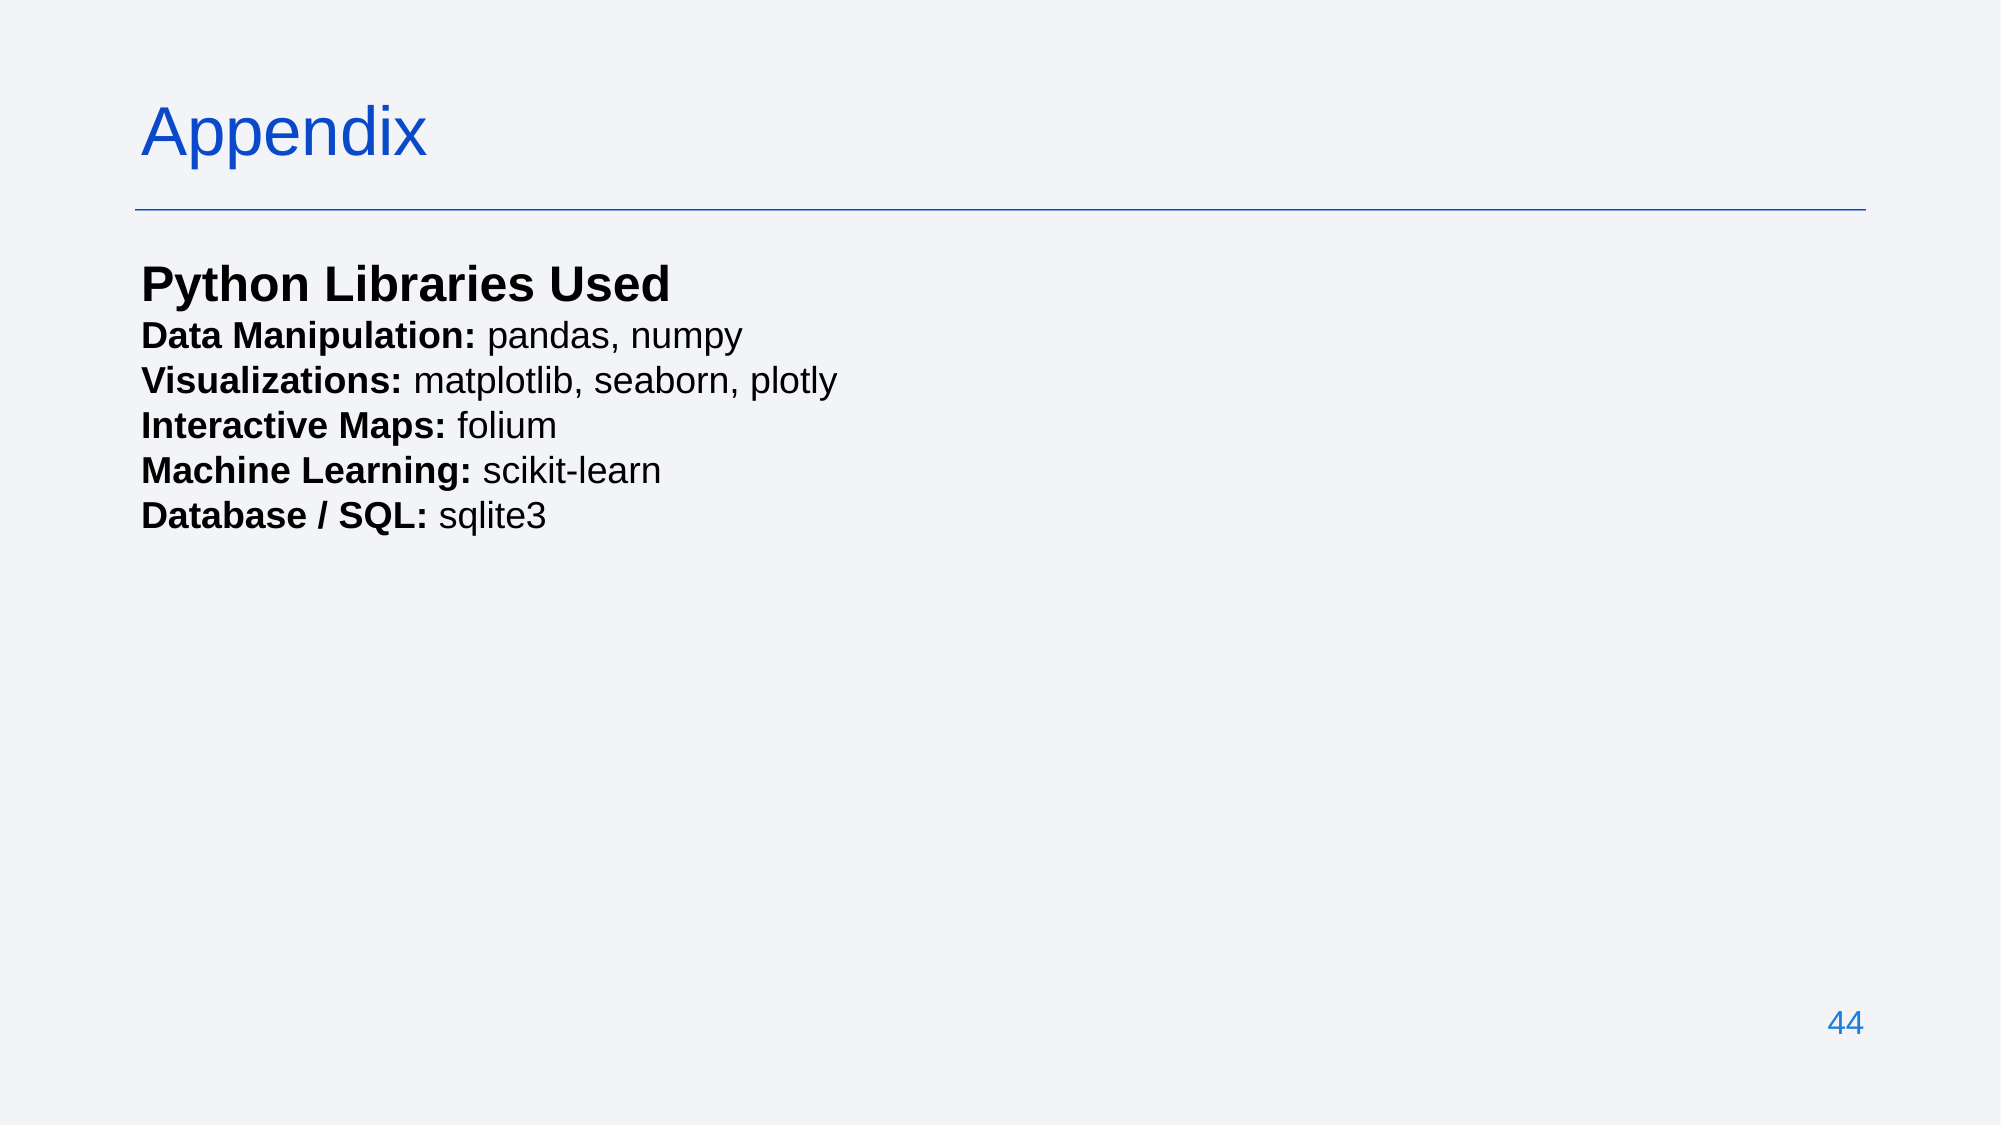

Appendix
Python Libraries Used
Data Manipulation: pandas, numpy
Visualizations: matplotlib, seaborn, plotly
Interactive Maps: folium
Machine Learning: scikit-learn
Database / SQL: sqlite3
44